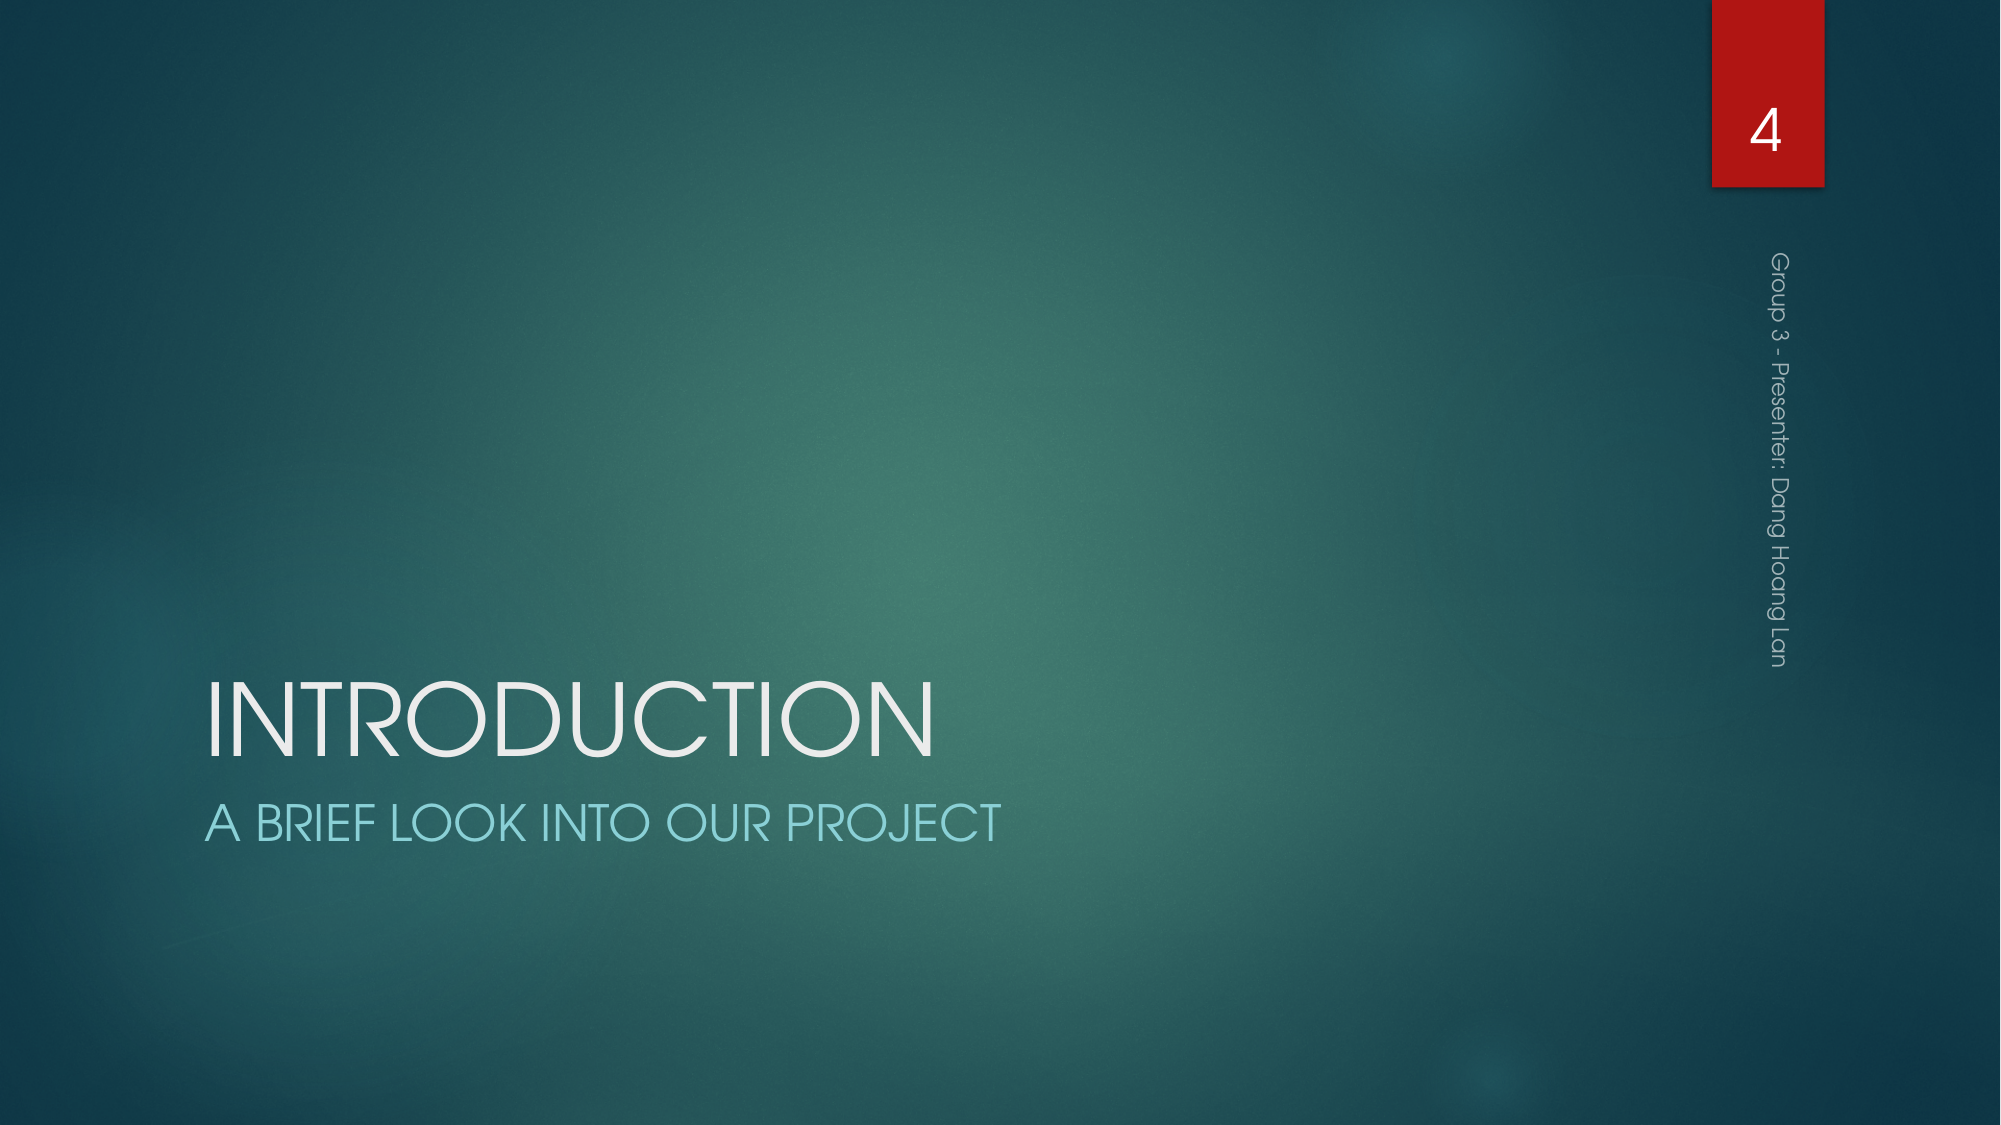

4
# INTRODUCTION
Group 3 - Presenter: Dang Hoang Lan
A brief look into our project